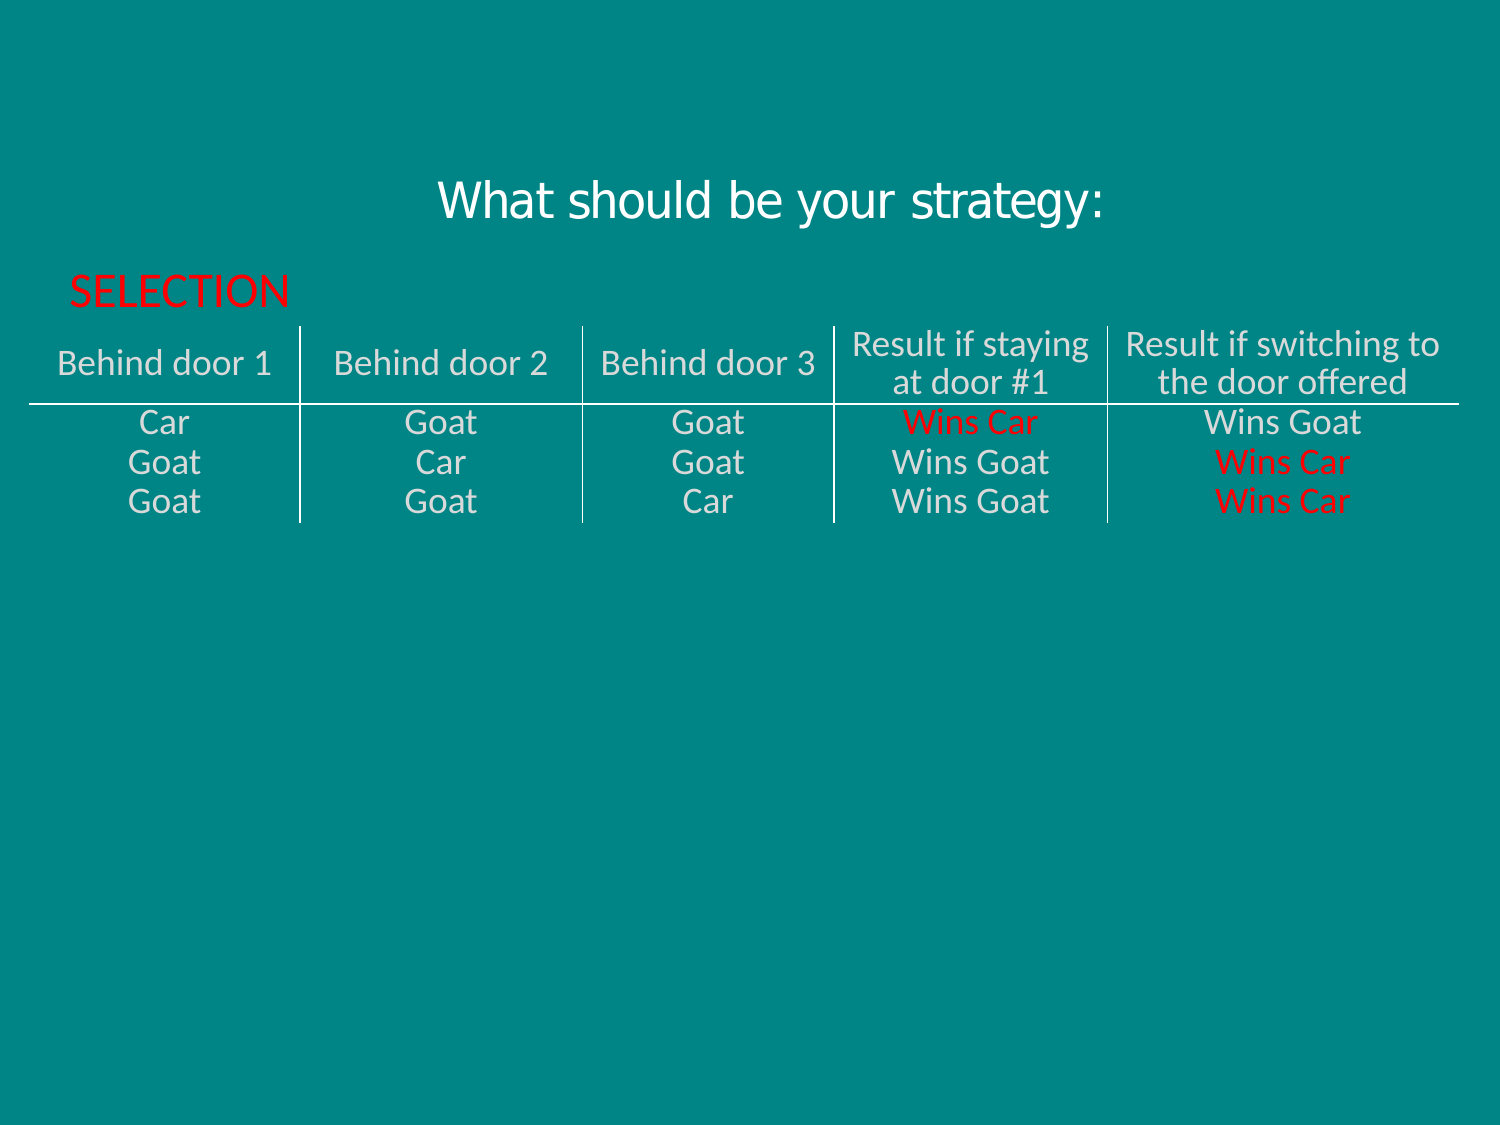

What should be your strategy:
SELECTION
| Behind door 1 | Behind door 2 | Behind door 3 | Result if staying at door #1 | Result if switching to the door offered |
| --- | --- | --- | --- | --- |
| Car | Goat | Goat | Wins Car | Wins Goat |
| Goat | Car | Goat | Wins Goat | Wins Car |
| Goat | Goat | Car | Wins Goat | Wins Car |